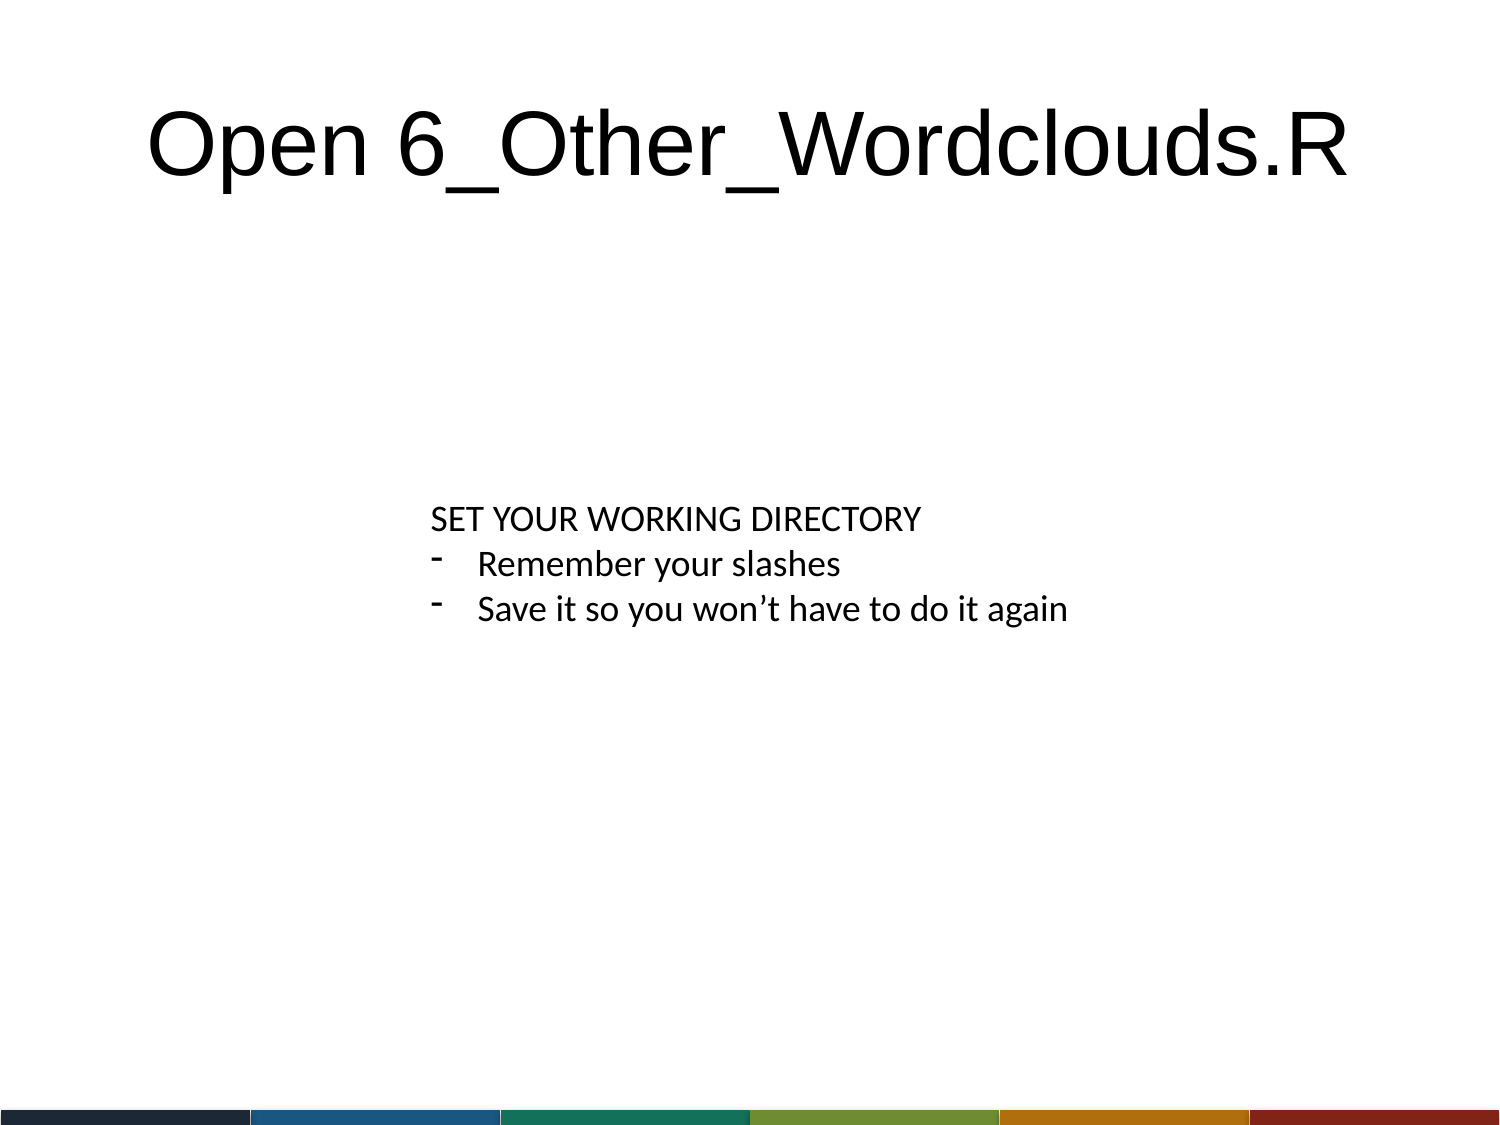

# Open 6_Other_Wordclouds.R
SET YOUR WORKING DIRECTORY
Remember your slashes
Save it so you won’t have to do it again